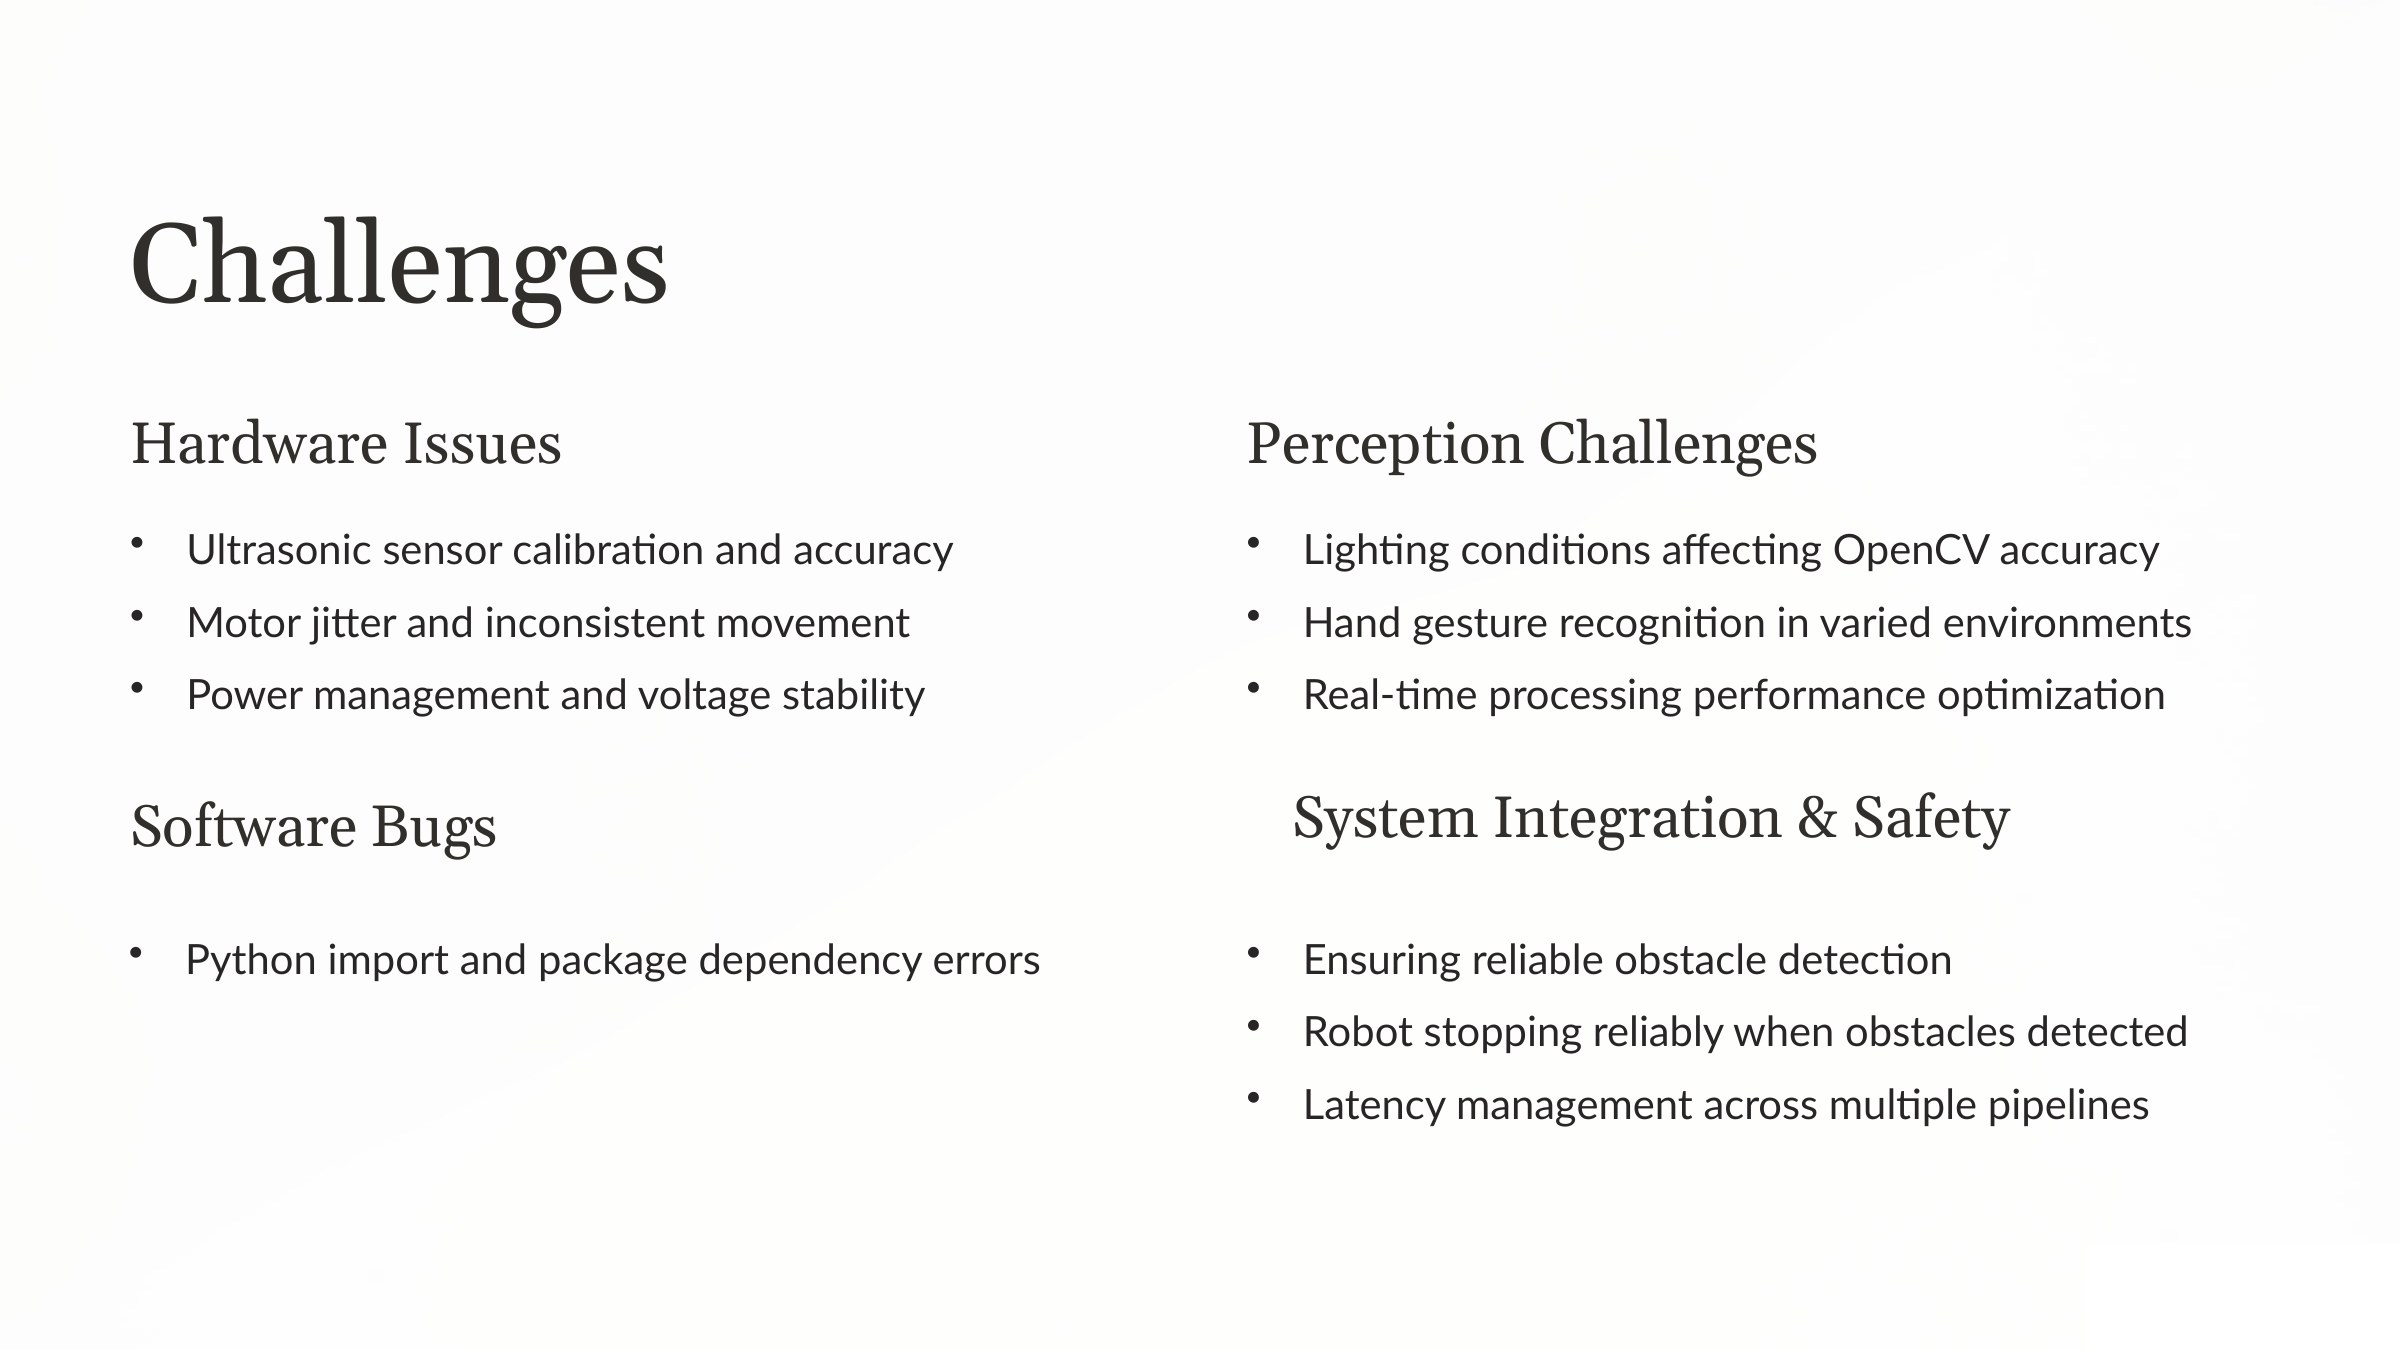

Challenges
Hardware Issues
Perception Challenges
Ultrasonic sensor calibration and accuracy
Lighting conditions affecting OpenCV accuracy
Motor jitter and inconsistent movement
Hand gesture recognition in varied environments
Power management and voltage stability
Real-time processing performance optimization
System Integration & Safety
Software Bugs
Python import and package dependency errors
Ensuring reliable obstacle detection
Robot stopping reliably when obstacles detected
Latency management across multiple pipelines